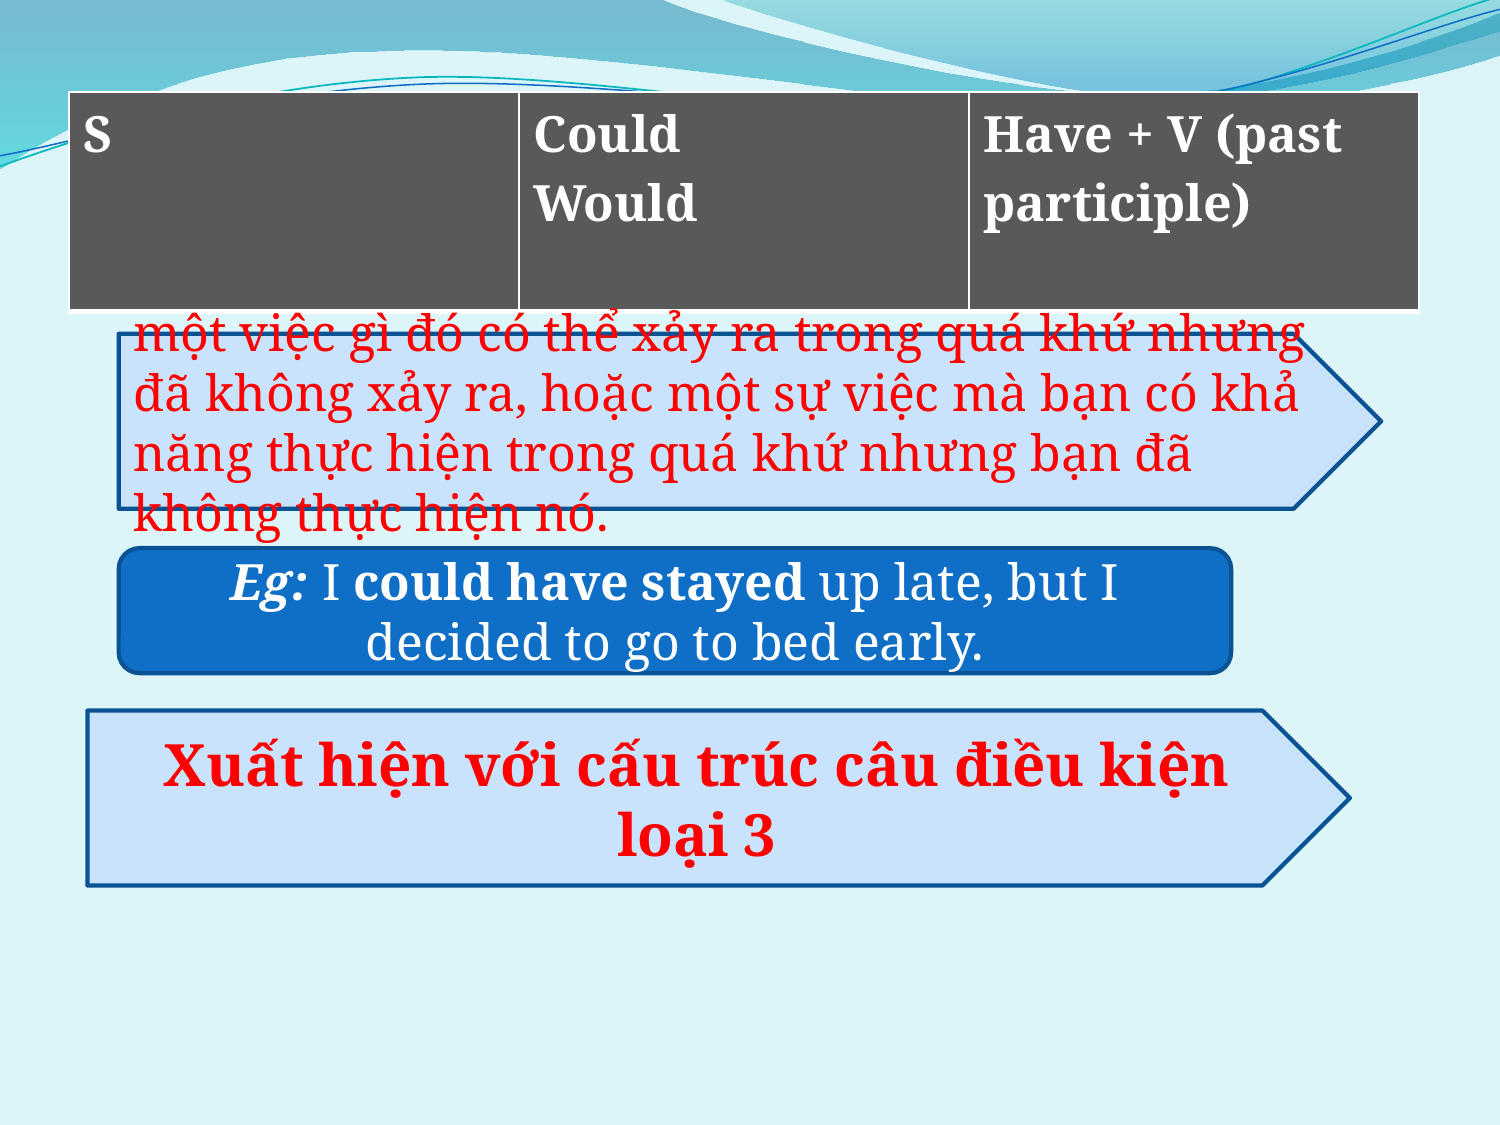

| S | Could Would | Have + V (past participle) |
| --- | --- | --- |
#

một việc gì đó có thể xảy ra trong quá khứ nhưng đã không xảy ra, hoặc một sự việc mà bạn có khả năng thực hiện trong quá khứ nhưng bạn đã không thực hiện nó.
Eg: I could have stayed up late, but I decided to go to bed early.
Xuất hiện với cấu trúc câu điều kiện loại 3